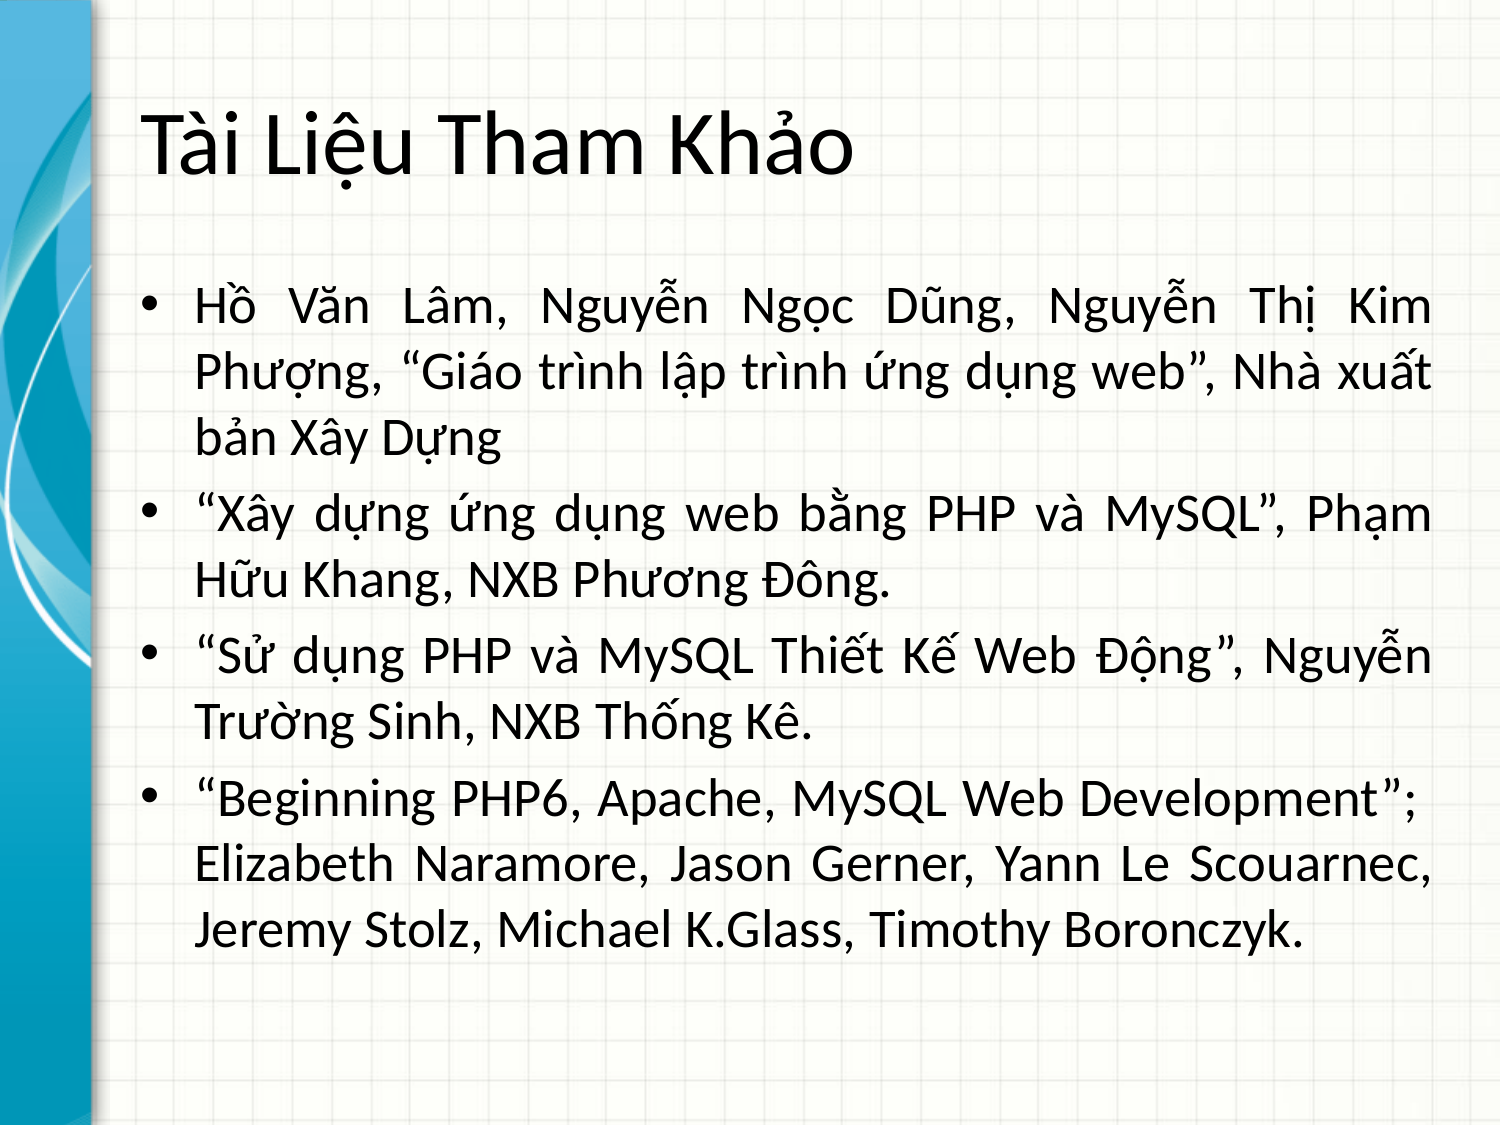

# Tài Liệu Tham Khảo
Hồ Văn Lâm, Nguyễn Ngọc Dũng, Nguyễn Thị Kim Phượng, “Giáo trình lập trình ứng dụng web”, Nhà xuất bản Xây Dựng
“Xây dựng ứng dụng web bằng PHP và MySQL”, Phạm Hữu Khang, NXB Phương Đông.
“Sử dụng PHP và MySQL Thiết Kế Web Động”, Nguyễn Trường Sinh, NXB Thống Kê.
“Beginning PHP6, Apache, MySQL Web Development”;  Elizabeth Naramore, Jason Gerner, Yann Le Scouarnec, Jeremy Stolz, Michael K.Glass, Timothy Boronczyk.